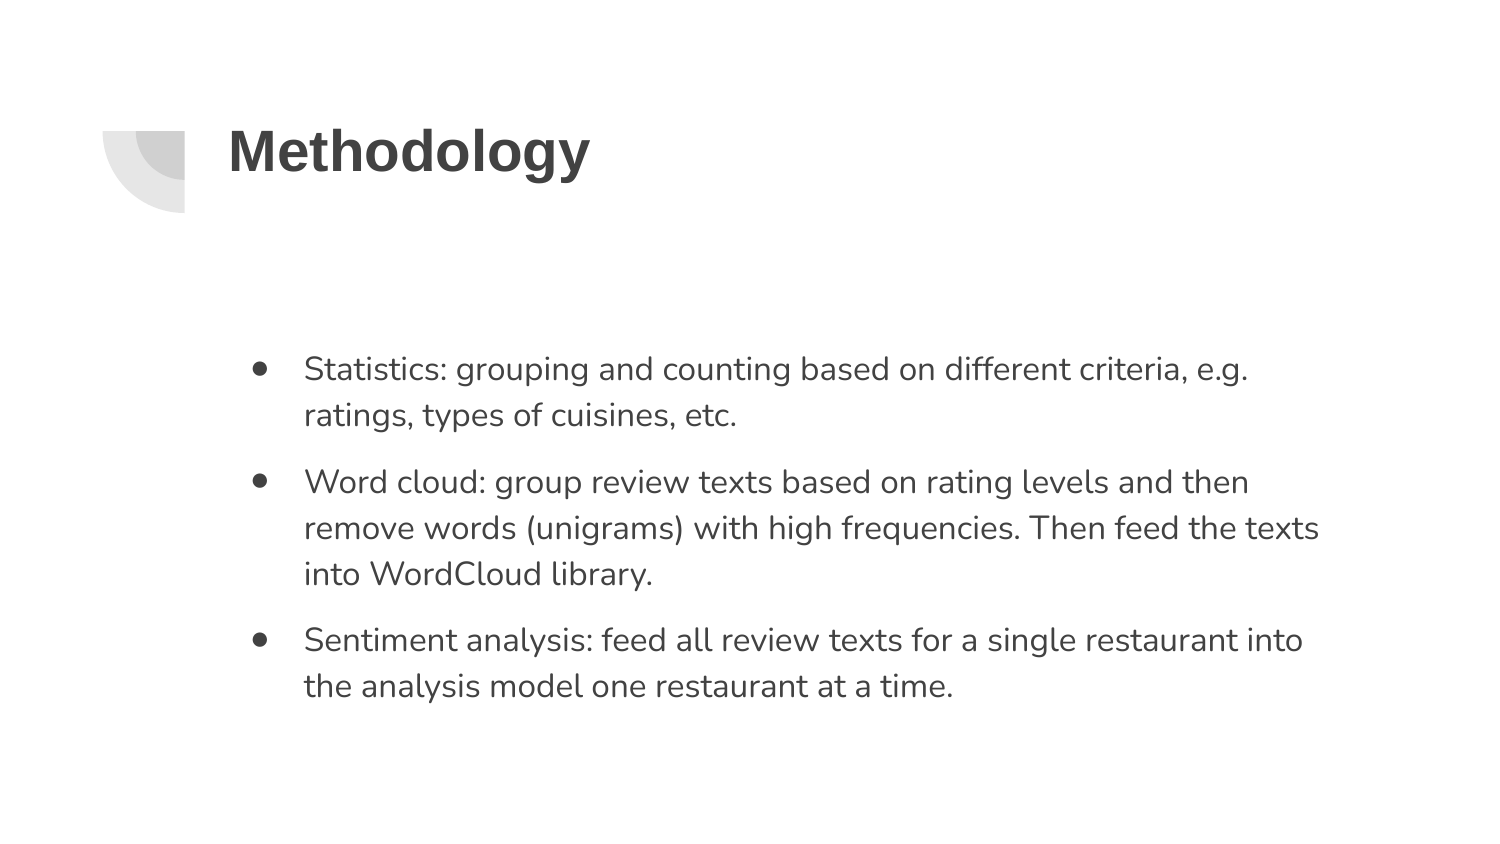

# Methodology
Statistics: grouping and counting based on different criteria, e.g. ratings, types of cuisines, etc.
Word cloud: group review texts based on rating levels and then remove words (unigrams) with high frequencies. Then feed the texts into WordCloud library.
Sentiment analysis: feed all review texts for a single restaurant into the analysis model one restaurant at a time.